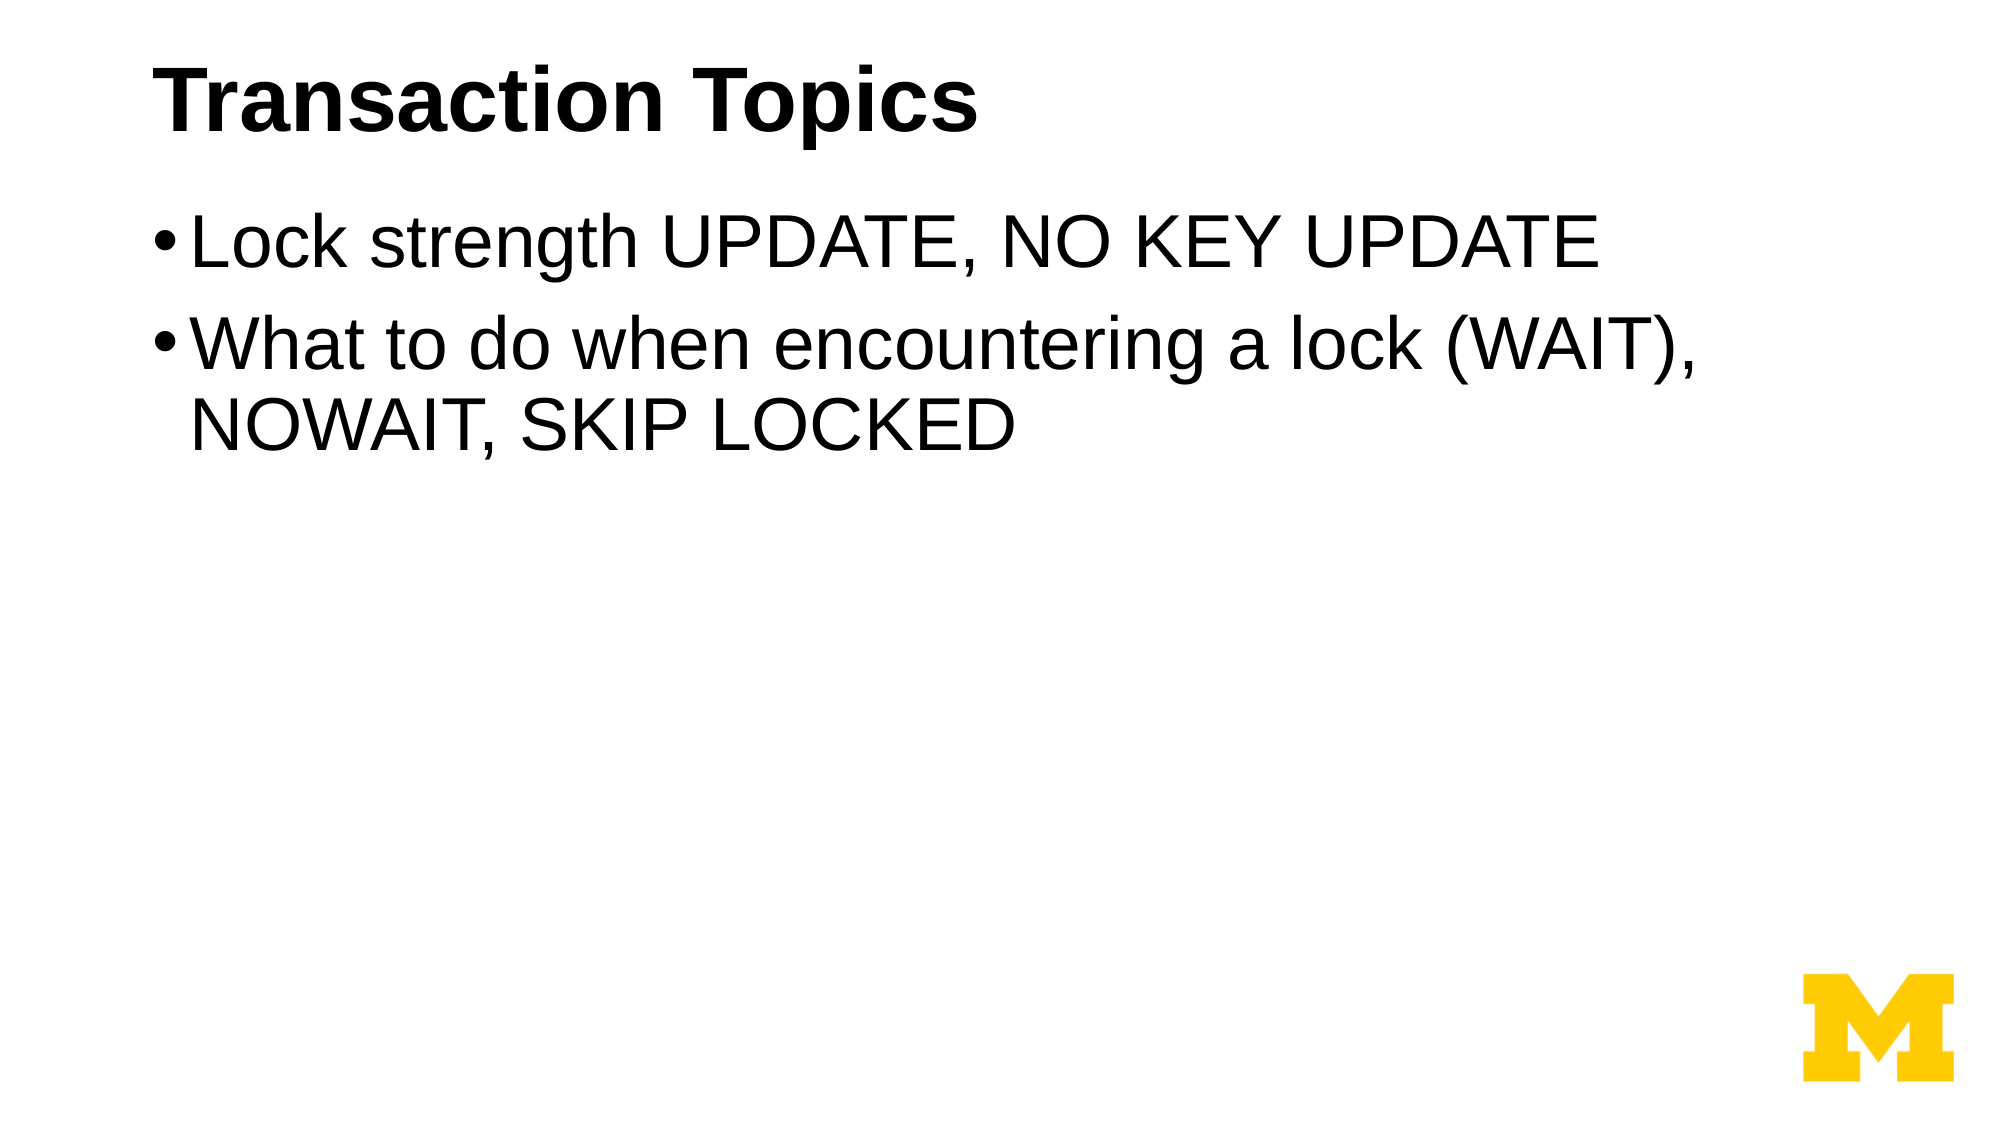

# Transaction Topics
Lock strength UPDATE, NO KEY UPDATE
What to do when encountering a lock (WAIT), NOWAIT, SKIP LOCKED